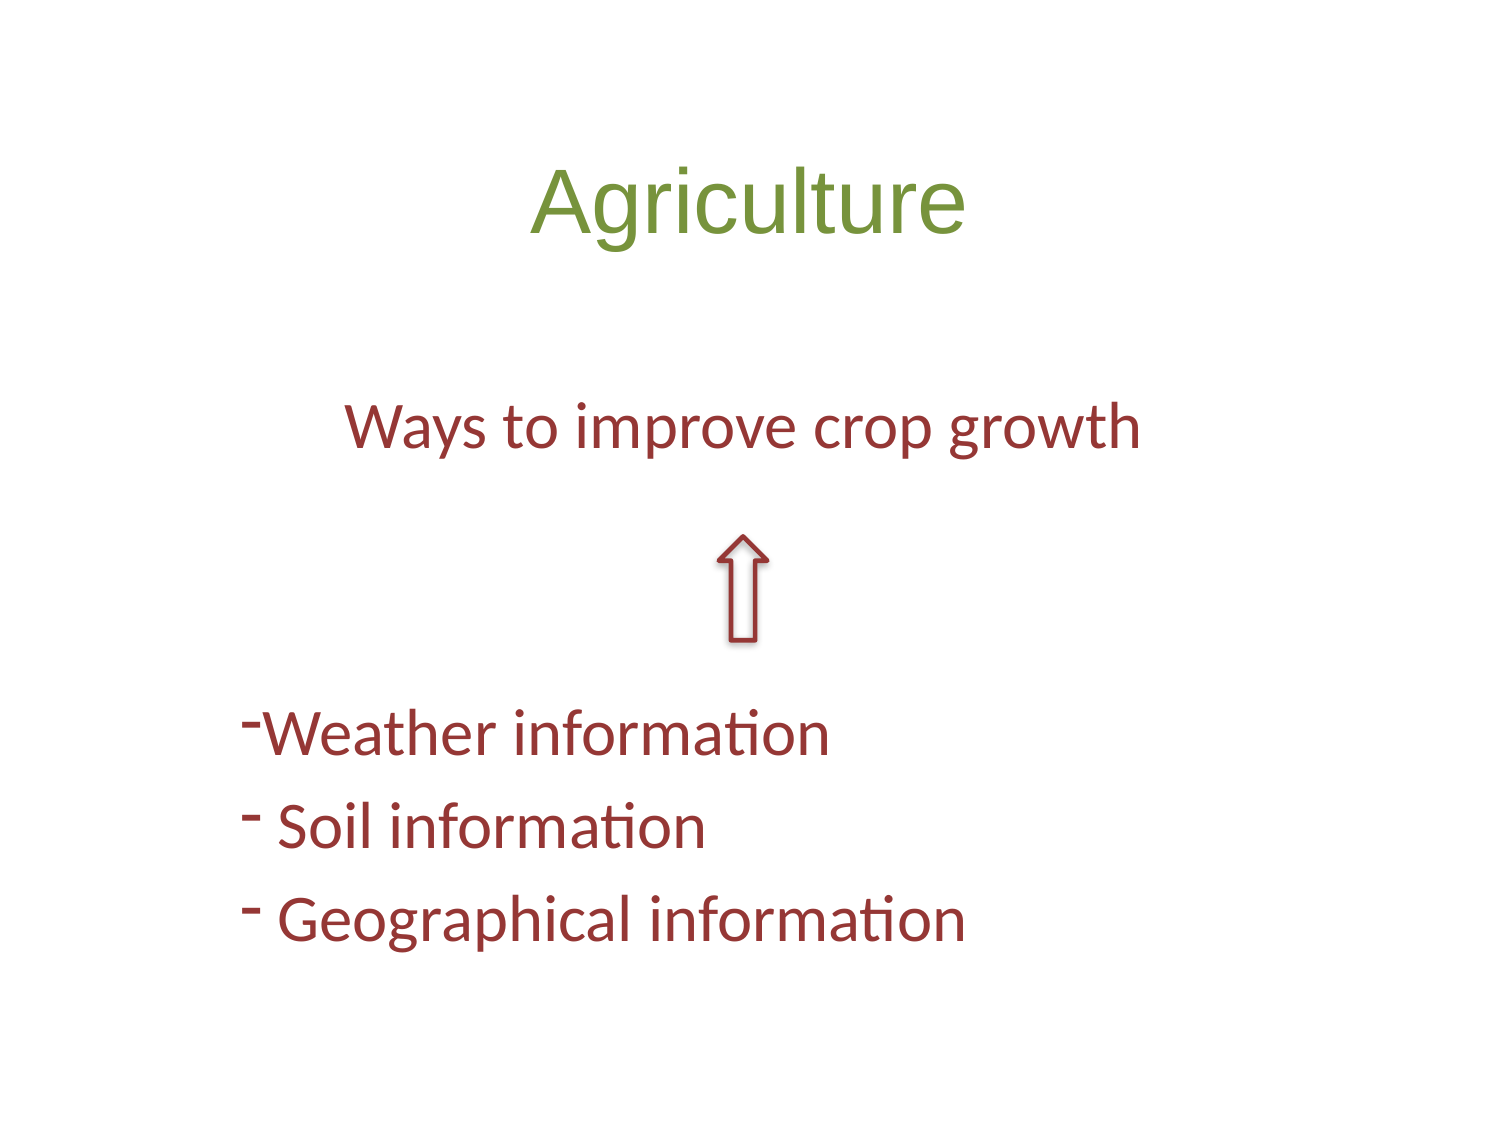

# Agriculture
Ways to improve crop growth

Weather information
 Soil information
 Geographical information